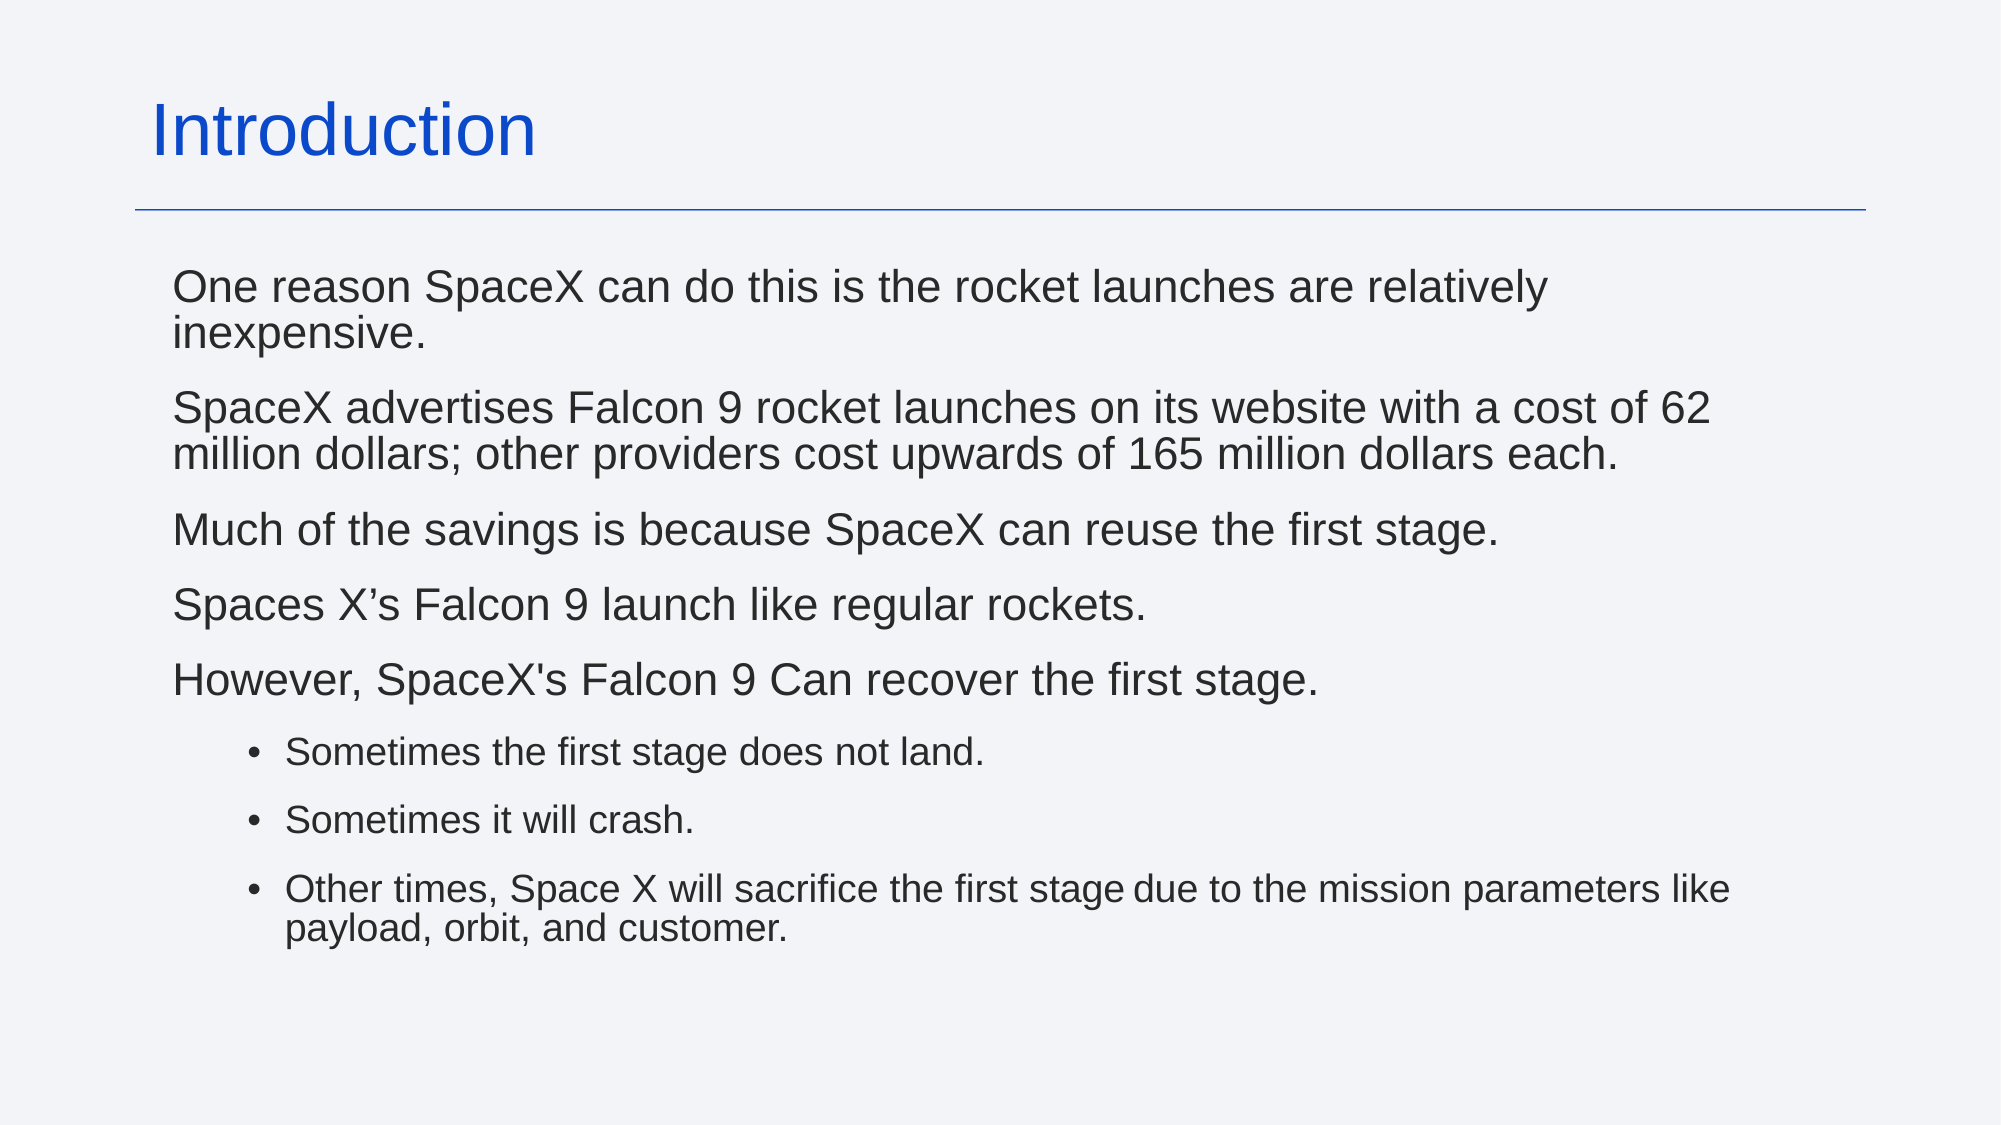

Introduction
One reason SpaceX can do this is the rocket launches are relatively inexpensive.
SpaceX advertises Falcon 9 rocket launches on its website with a cost of 62 million dollars; other providers cost upwards of 165 million dollars each.
Much of the savings is because SpaceX can reuse the first stage.
Spaces X’s Falcon 9 launch like regular rockets.
However, SpaceX's Falcon 9 Can recover the first stage.
Sometimes the first stage does not land.
Sometimes it will crash.
Other times, Space X will sacrifice the first stage due to the mission parameters like payload, orbit, and customer.
5